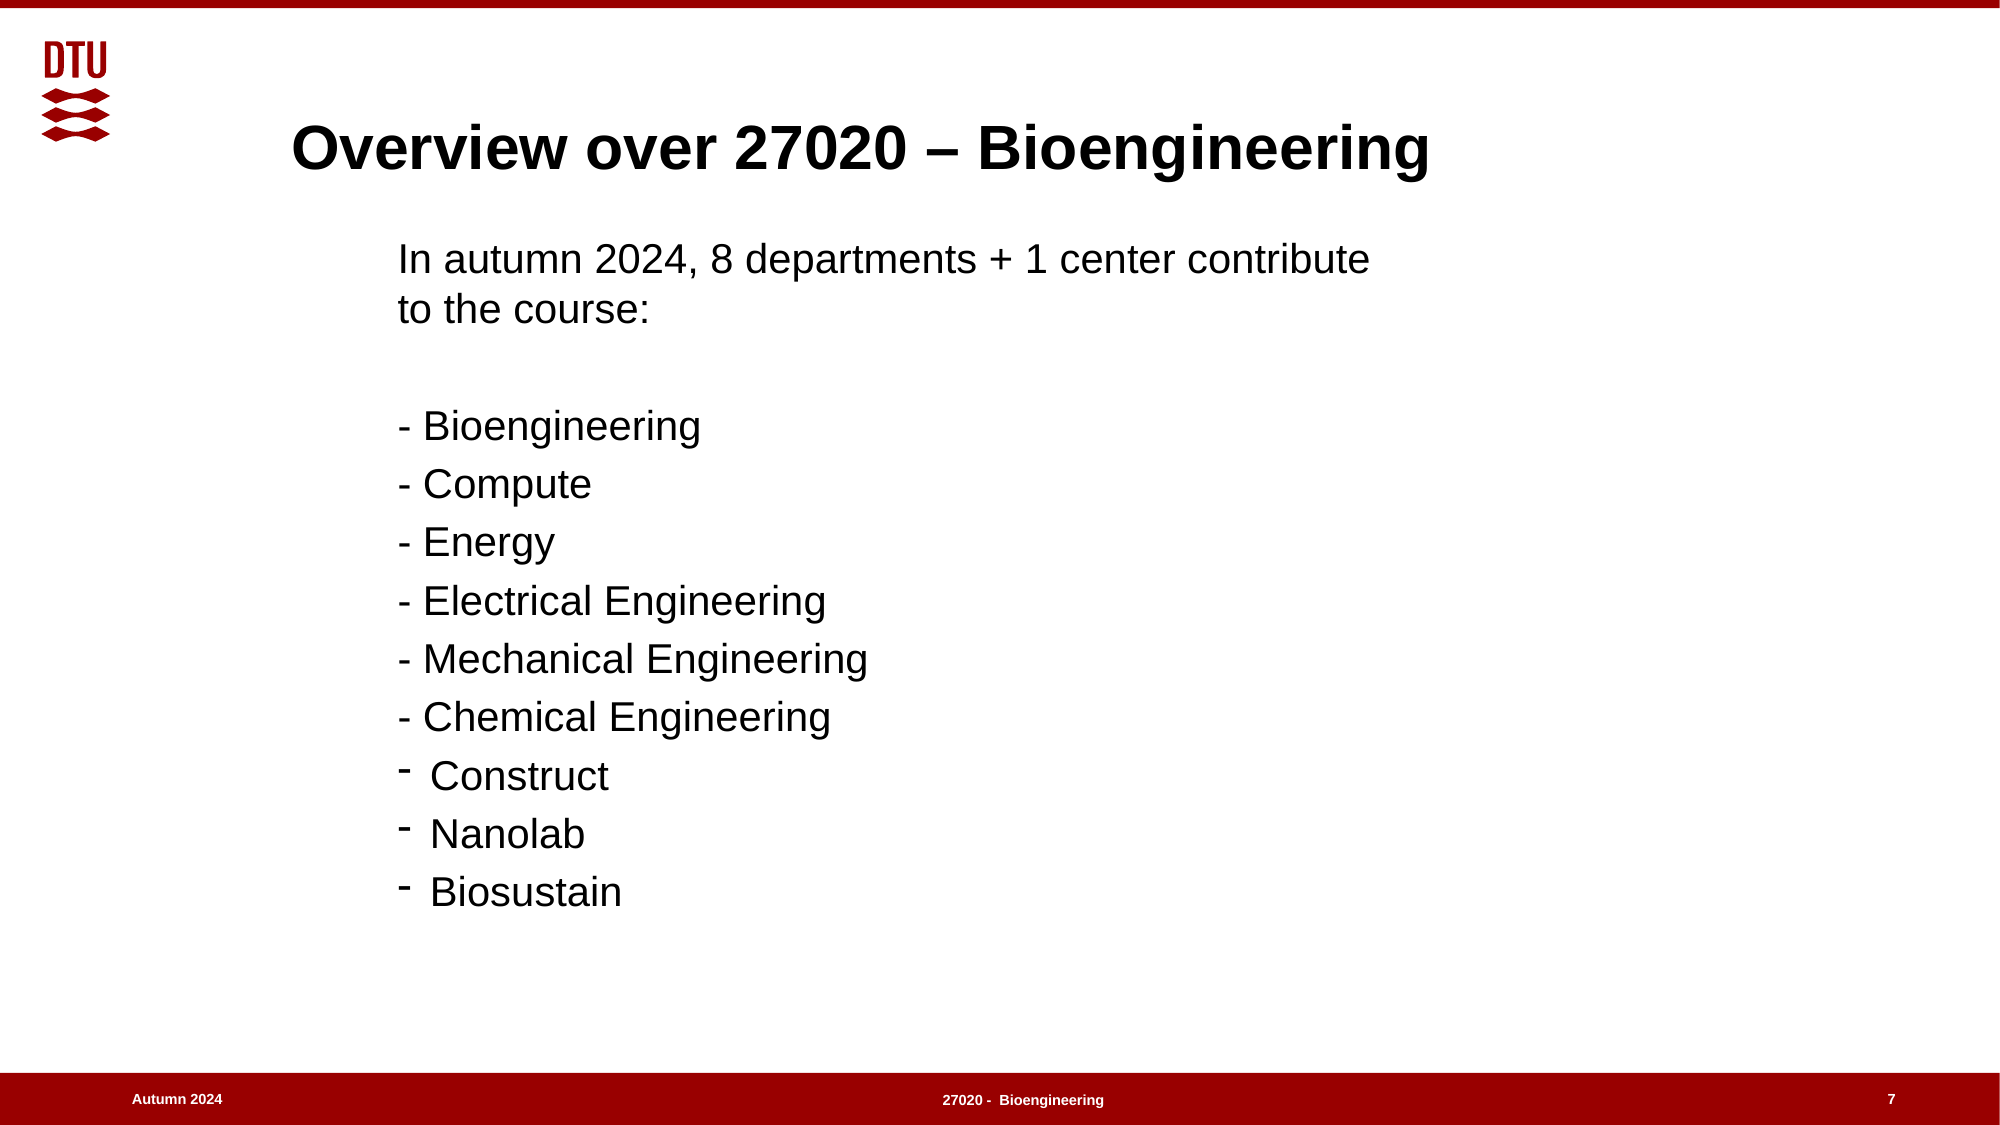

Overview over 27020 – Bioengineering
In autumn 2024, 8 departments + 1 center contribute to the course:

- Bioengineering
- Compute
- Energy
- Electrical Engineering
- Mechanical Engineering
- Chemical Engineering
Construct
Nanolab
Biosustain
7